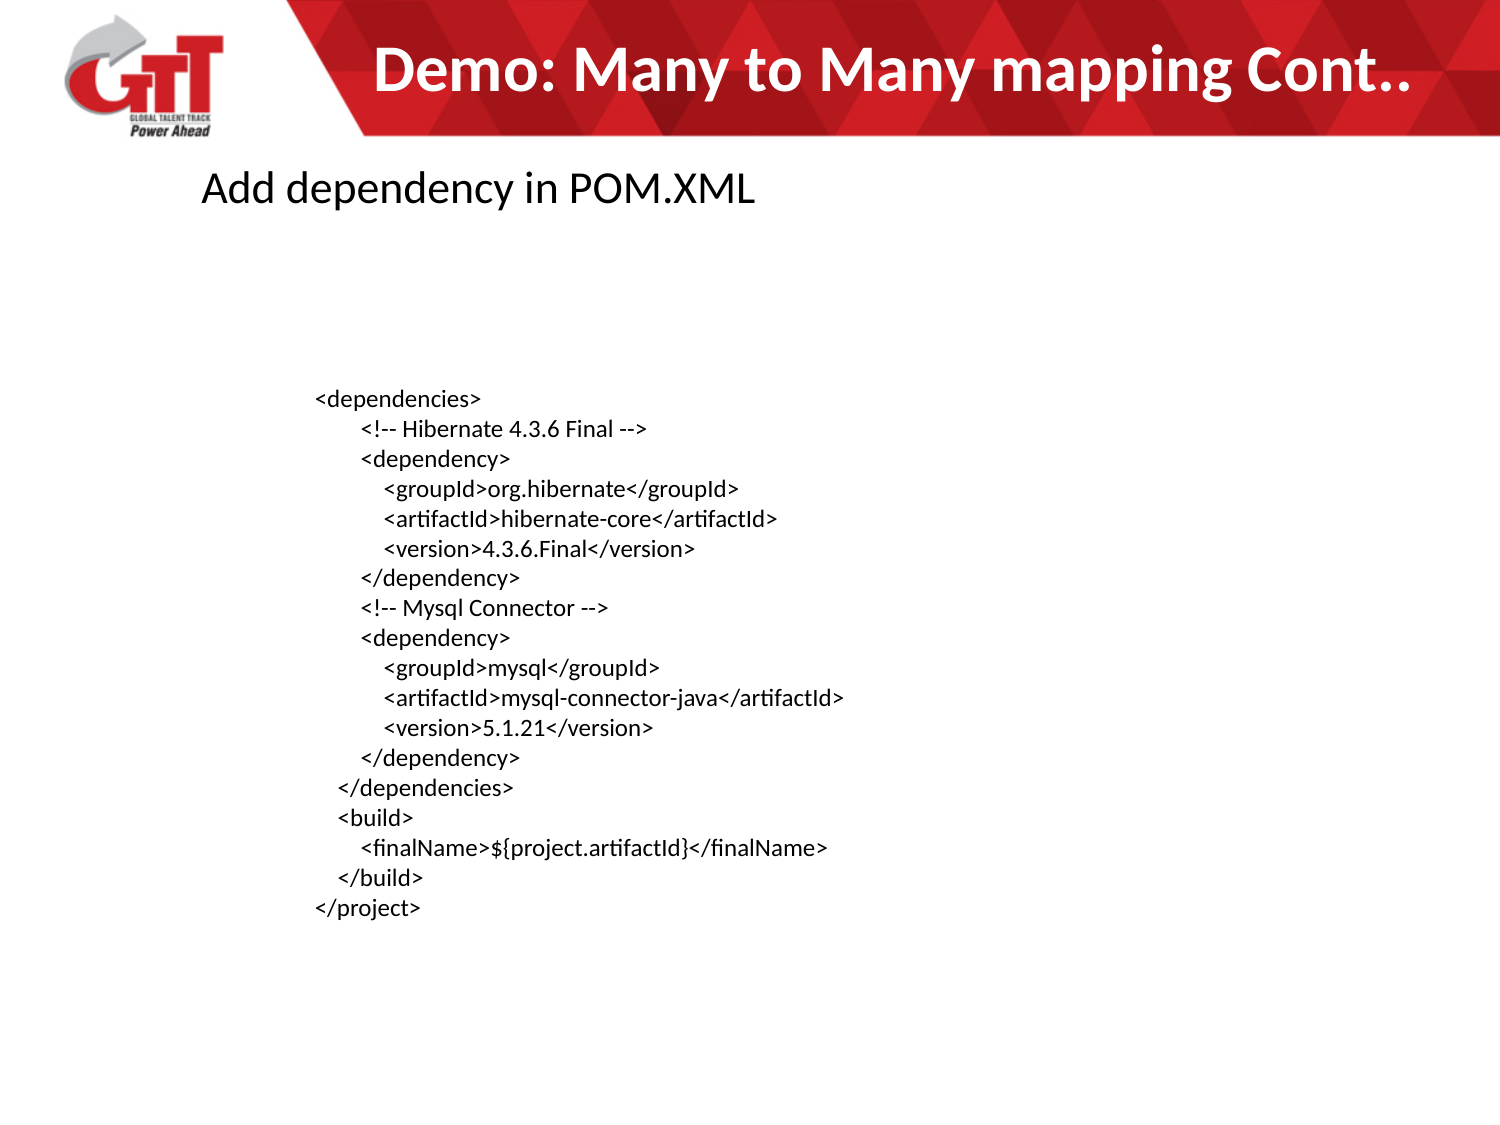

# Demo: Many to Many mapping Cont..
Add dependency in POM.XML
<dependencies>
        <!-- Hibernate 4.3.6 Final -->
        <dependency>
            <groupId>org.hibernate</groupId>
            <artifactId>hibernate-core</artifactId>
            <version>4.3.6.Final</version>
        </dependency>
        <!-- Mysql Connector -->
        <dependency>
            <groupId>mysql</groupId>
            <artifactId>mysql-connector-java</artifactId>
            <version>5.1.21</version>
        </dependency>
    </dependencies>
    <build>
        <finalName>${project.artifactId}</finalName>
    </build>
</project>